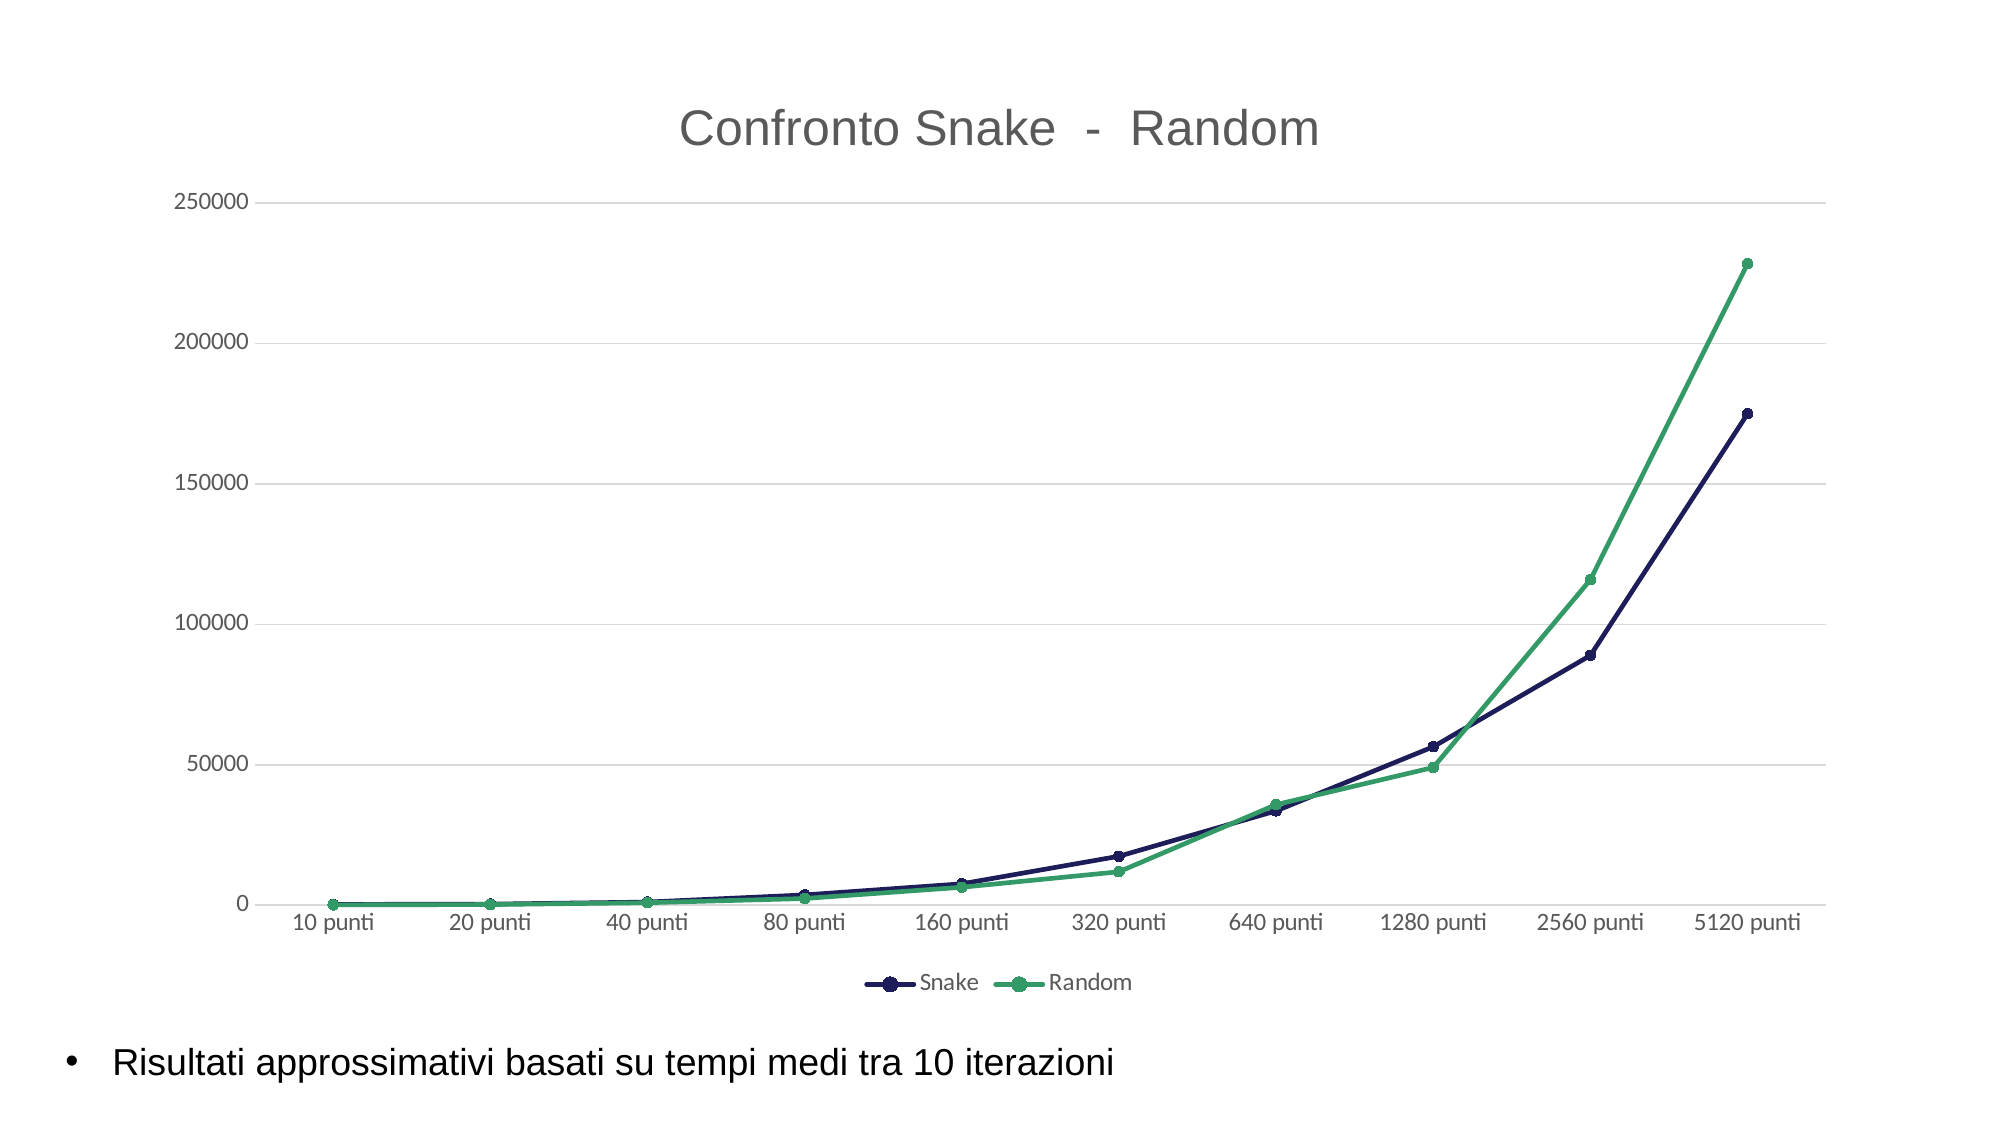

### Chart: Confronto Snake  -  Random

| Category | Snake | Random |
|---|---|---|
| 10 punti | 277.4 | 119.4 |
| 20 punti | 386.2 | 239.8 |
| 40 punti | 1120.9 | 894.9 |
| 80 punti | 3668.7 | 2391.8 |
| 160 punti | 7627.6 | 6402.4 |
| 320 punti | 17432.3 | 11911.7 |
| 640 punti | 33589.8 | 35814.7 |
| 1280 punti | 56418.2 | 49042.0 |
| 2560 punti | 88944.7 | 115909.7 |
| 5120 punti | 174979.3 | 228394.5 |
Risultati approssimativi basati su tempi medi tra 10 iterazioni